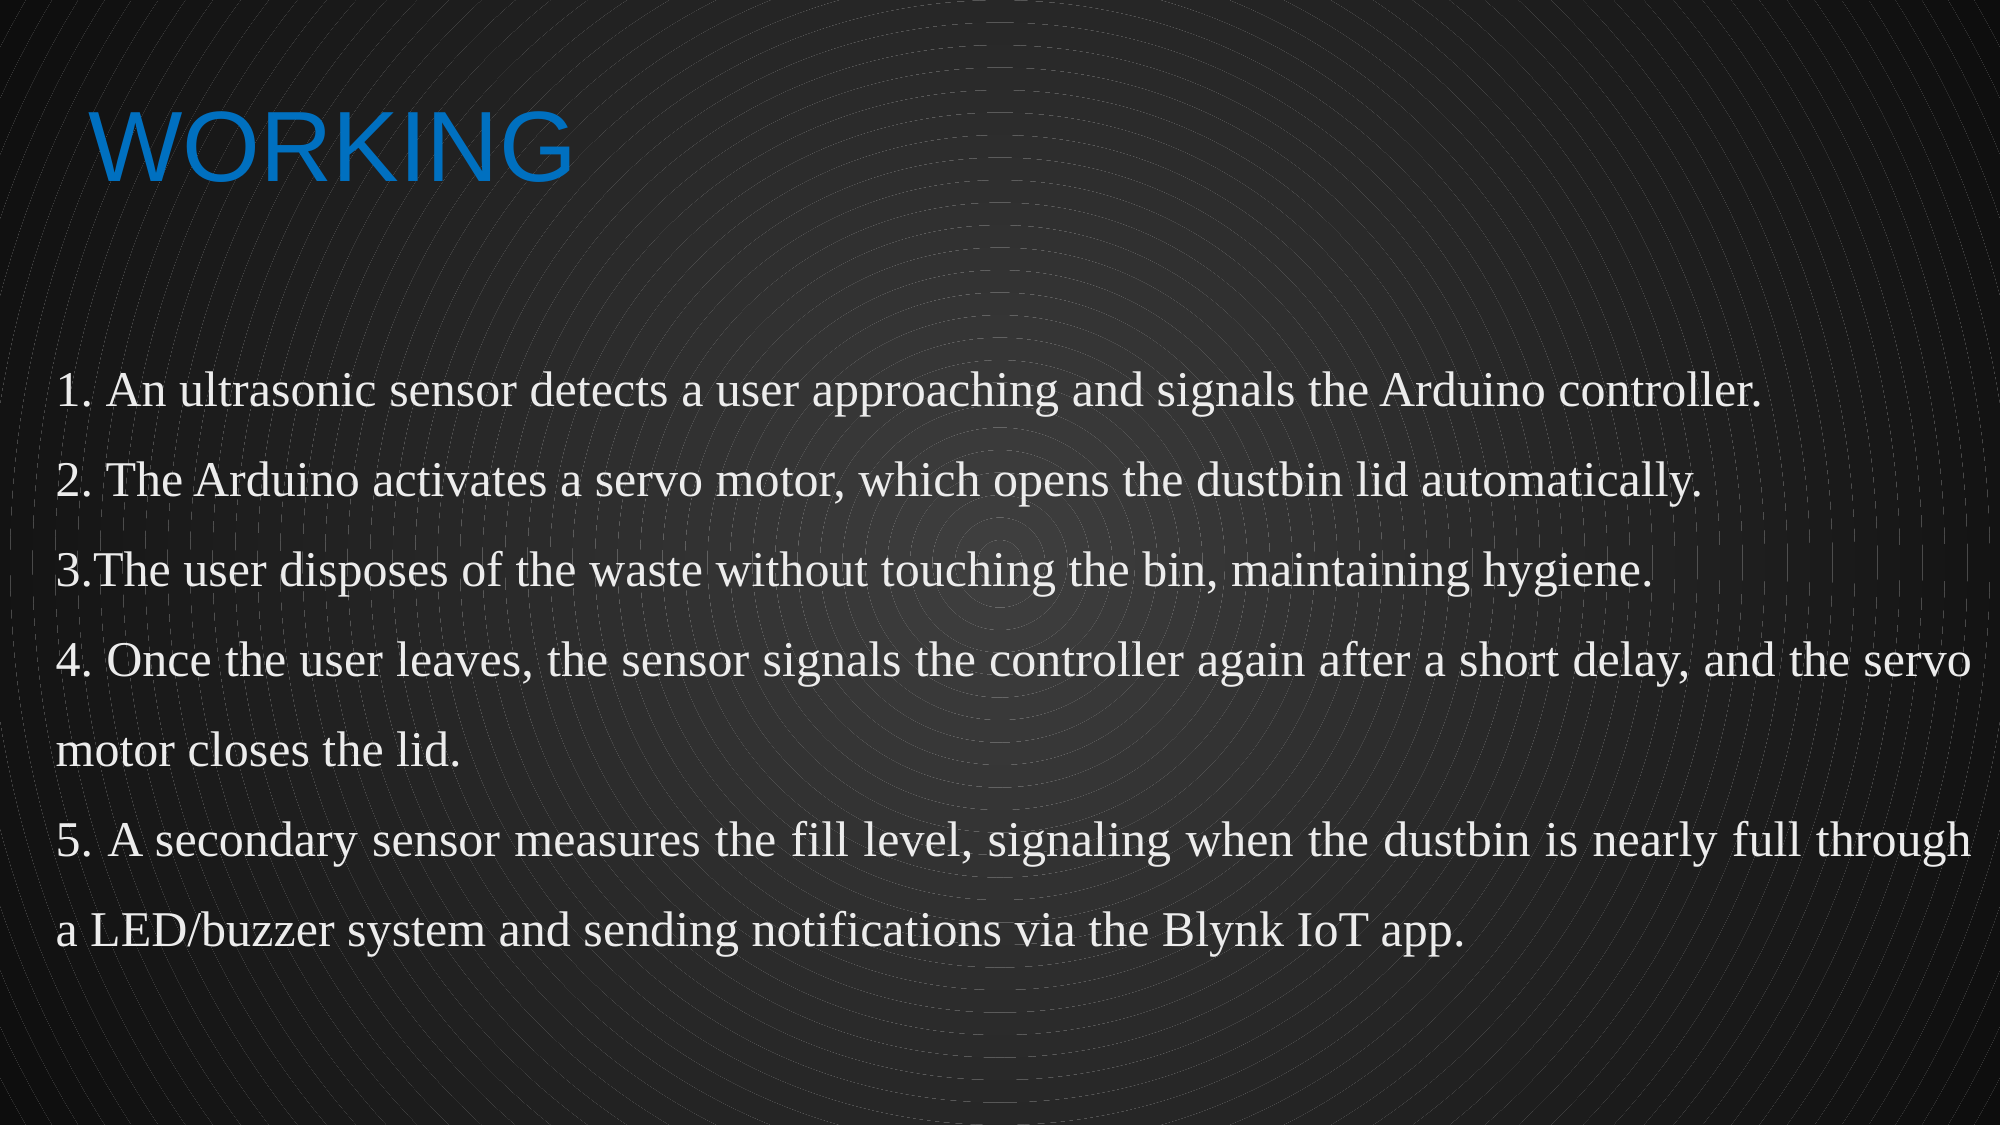

WORKING
 An ultrasonic sensor detects a user approaching and signals the Arduino controller.
 The Arduino activates a servo motor, which opens the dustbin lid automatically.
The user disposes of the waste without touching the bin, maintaining hygiene.
 Once the user leaves, the sensor signals the controller again after a short delay, and the servo motor closes the lid.
 A secondary sensor measures the fill level, signaling when the dustbin is nearly full through a LED/buzzer system and sending notifications via the Blynk IoT app.